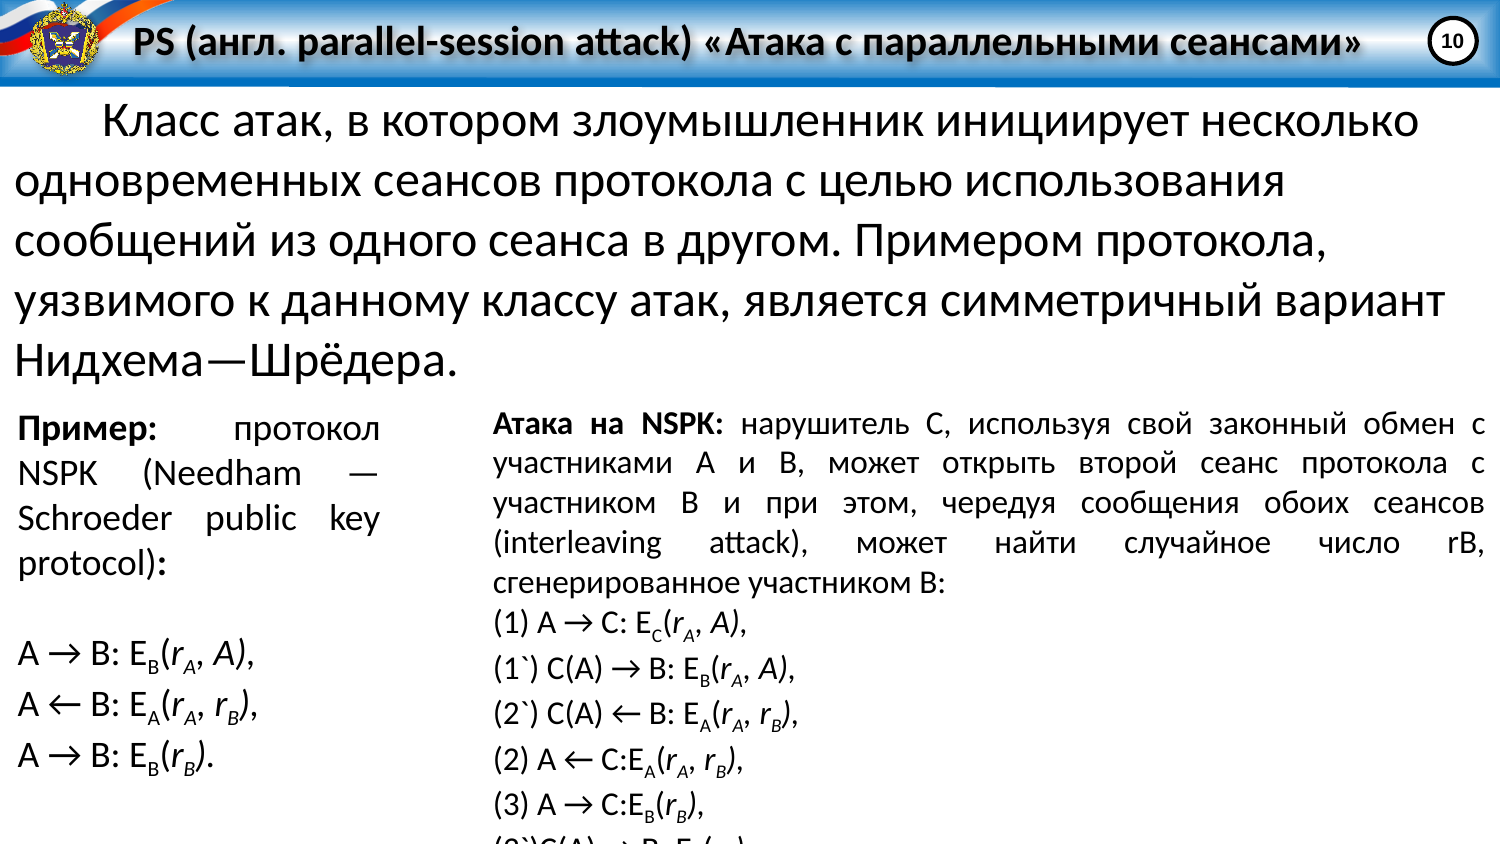

# PS (англ. parallel-session attack) «Атака с параллельными сеансами»
10
Класс атак, в котором злоумышленник инициирует несколько одновременных сеансов протокола с целью использования сообщений из одного сеанса в другом. Примером протокола, уязвимого к данному классу атак, является симметричный вариант Нидхема—Шрёдера.
Атака на NSPK: нарушитель C, используя свой законный обмен с участниками A и B, может открыть второй сеанс протокола с участником B и при этом, чередуя сообщения обоих сеансов (interleaving attack), может найти случайное число rB, сгенерированное участником B:
(1) A → C: EC(rA, A),
(1`) C(A) → B: EB(rA, A),
(2`) C(A) ← B: EA(rA, rB),
(2) A ← C:EA(rA, rB),
(3) A → C:EB(rB),
(3`)C(A) → B: EB(rB).
Пример: протокол NSPK (Needham — Schroeder public key protocol):

A → B: EB(rA, A),
A ← B: EA(rA, rB),
A → B: EB(rB).